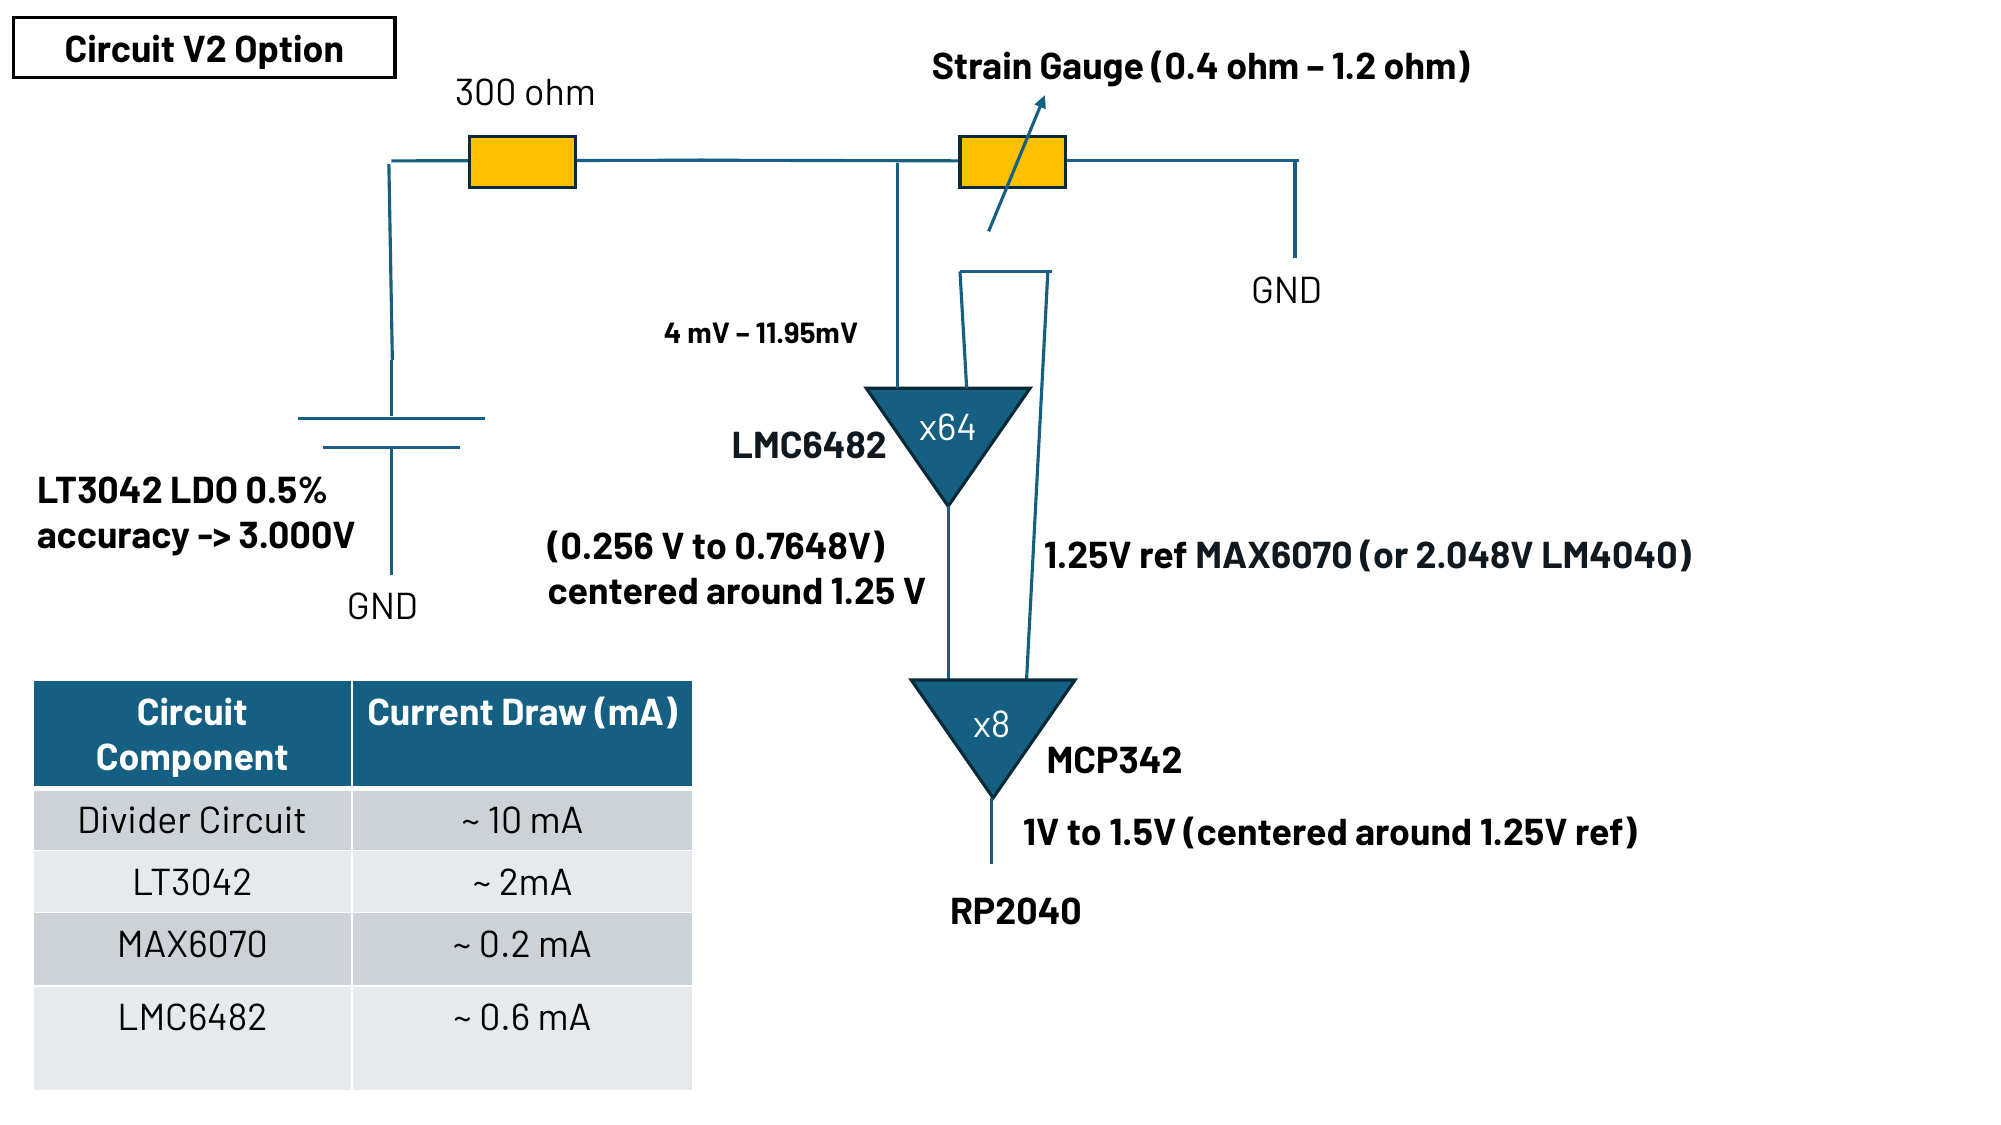

Circuit V2 Option
Strain Gauge (0.4 ohm – 1.2 ohm)
300 ohm

GND
4 mV – 11.95mV

x64
LMC6482
LT3042 LDO 0.5%  accuracy -> 3.000V
(0.256 V to 0.7648V) centered around 1.25 V

1.25V ref MAX6070 (or 2.048V LM4040)

GND
| Circuit Component | Current Draw (mA) |
| --- | --- |
| Divider Circuit | ~ 10 mA |
| LT3042 | ~ 2mA |
| MAX6070 | ~ 0.2 mA |
| LMC6482 | ~ 0.6 mA |

x8
x50
MCP342
1V to 1.5V (centered around 1.25V ref)

RP2040